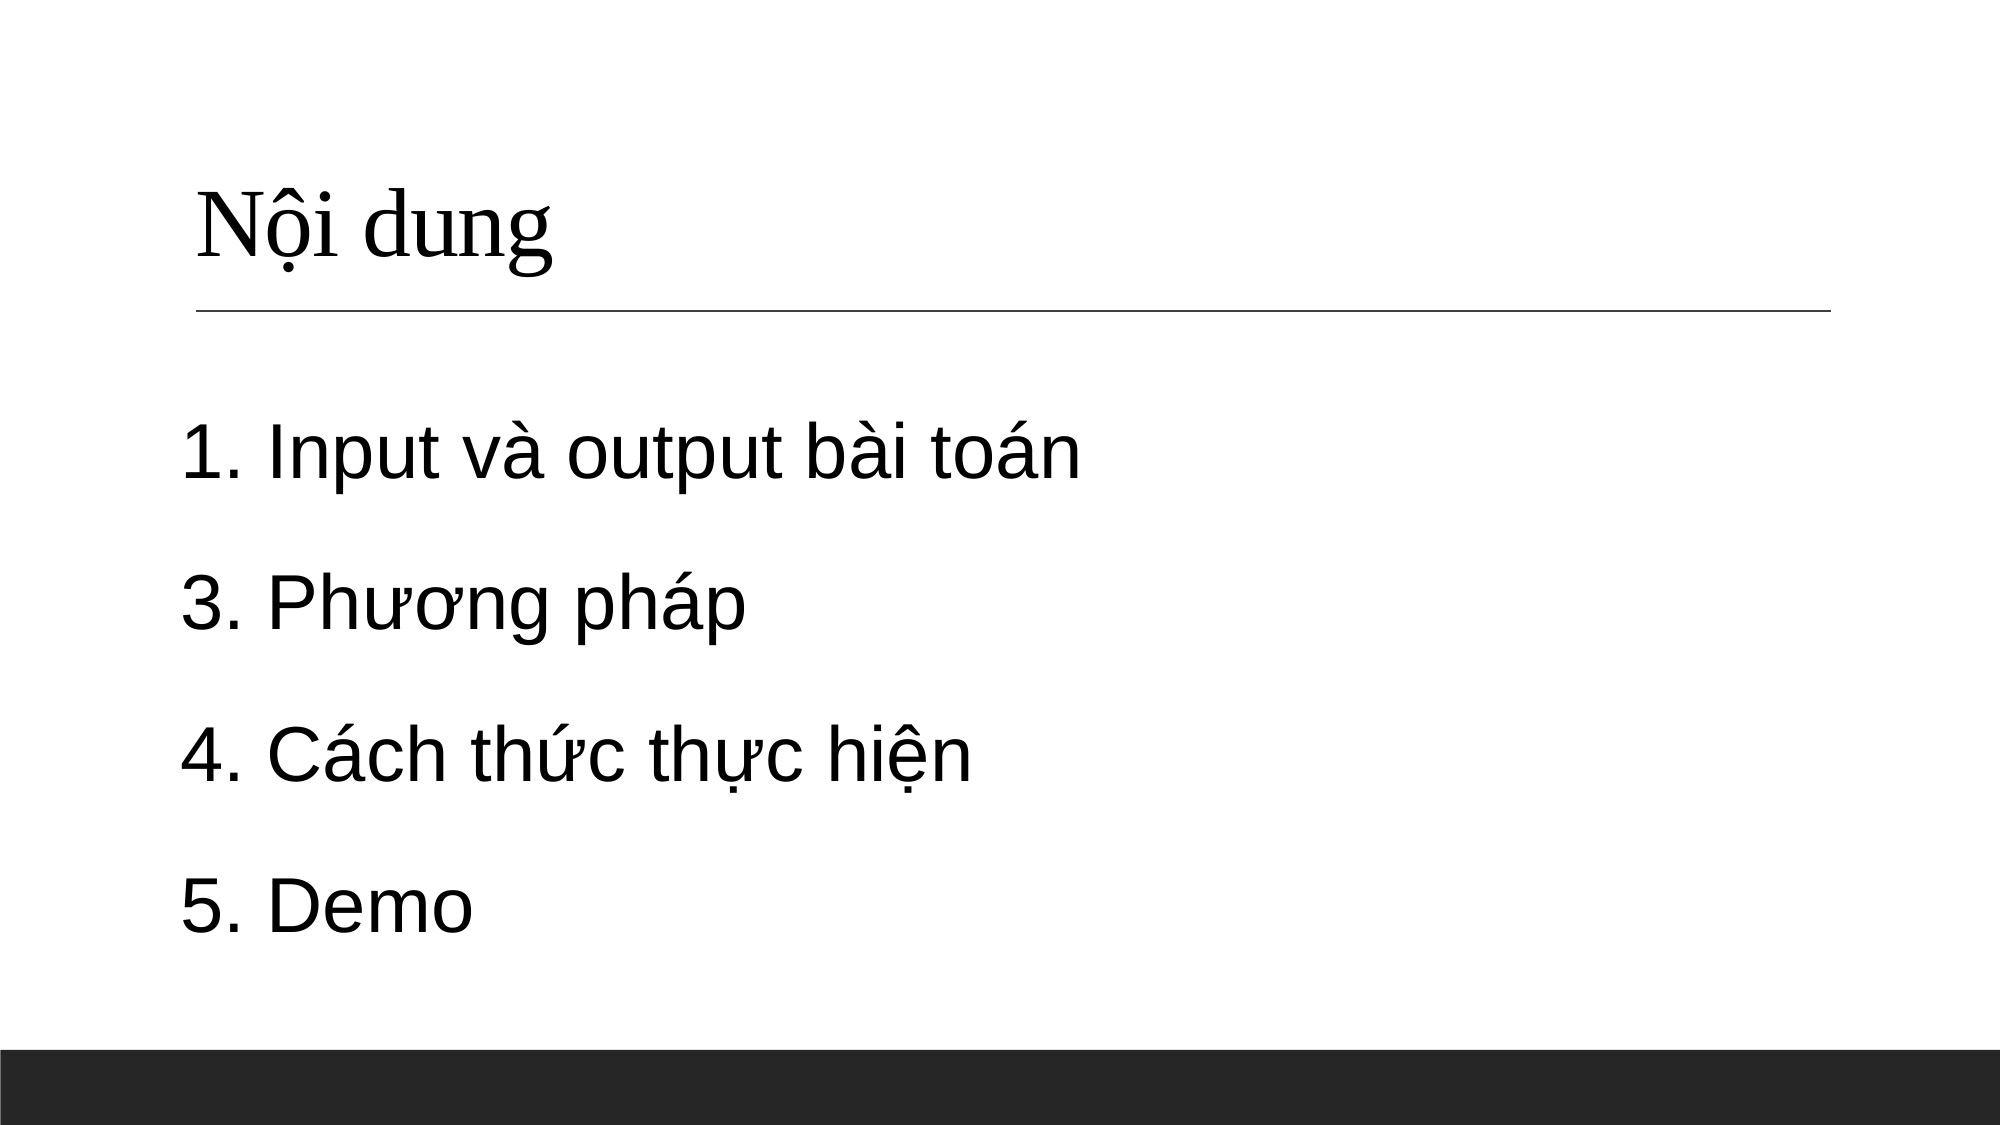

# Nội dung
1. Input và output bài toán
3. Phương pháp
4. Cách thức thực hiện
5. Demo